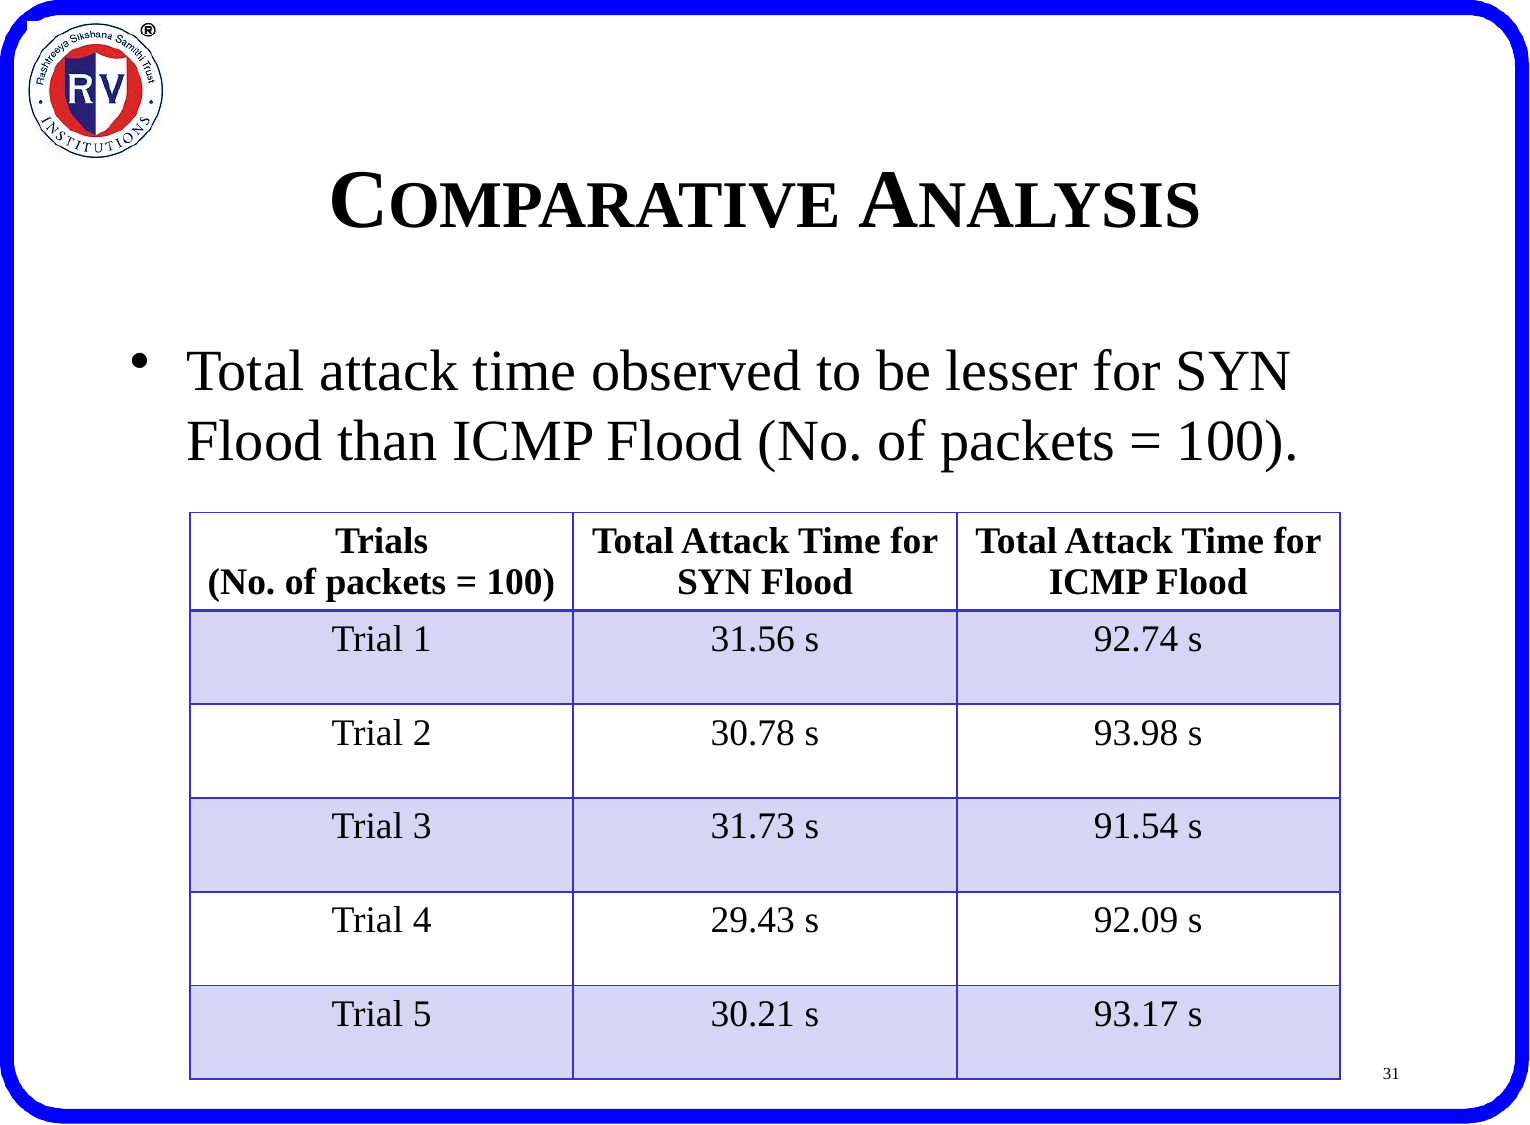

# COMPARATIVE ANALYSIS
Total attack time observed to be lesser for SYN Flood than ICMP Flood (No. of packets = 100).

| Trials (No. of packets = 100) | Total Attack Time for SYN Flood | Total Attack Time for ICMP Flood |
| --- | --- | --- |
| Trial 1 | 31.56 s | 92.74 s |
| Trial 2 | 30.78 s | 93.98 s |
| Trial 3 | 31.73 s | 91.54 s |
| Trial 4 | 29.43 s | 92.09 s |
| Trial 5 | 30.21 s | 93.17 s |
31